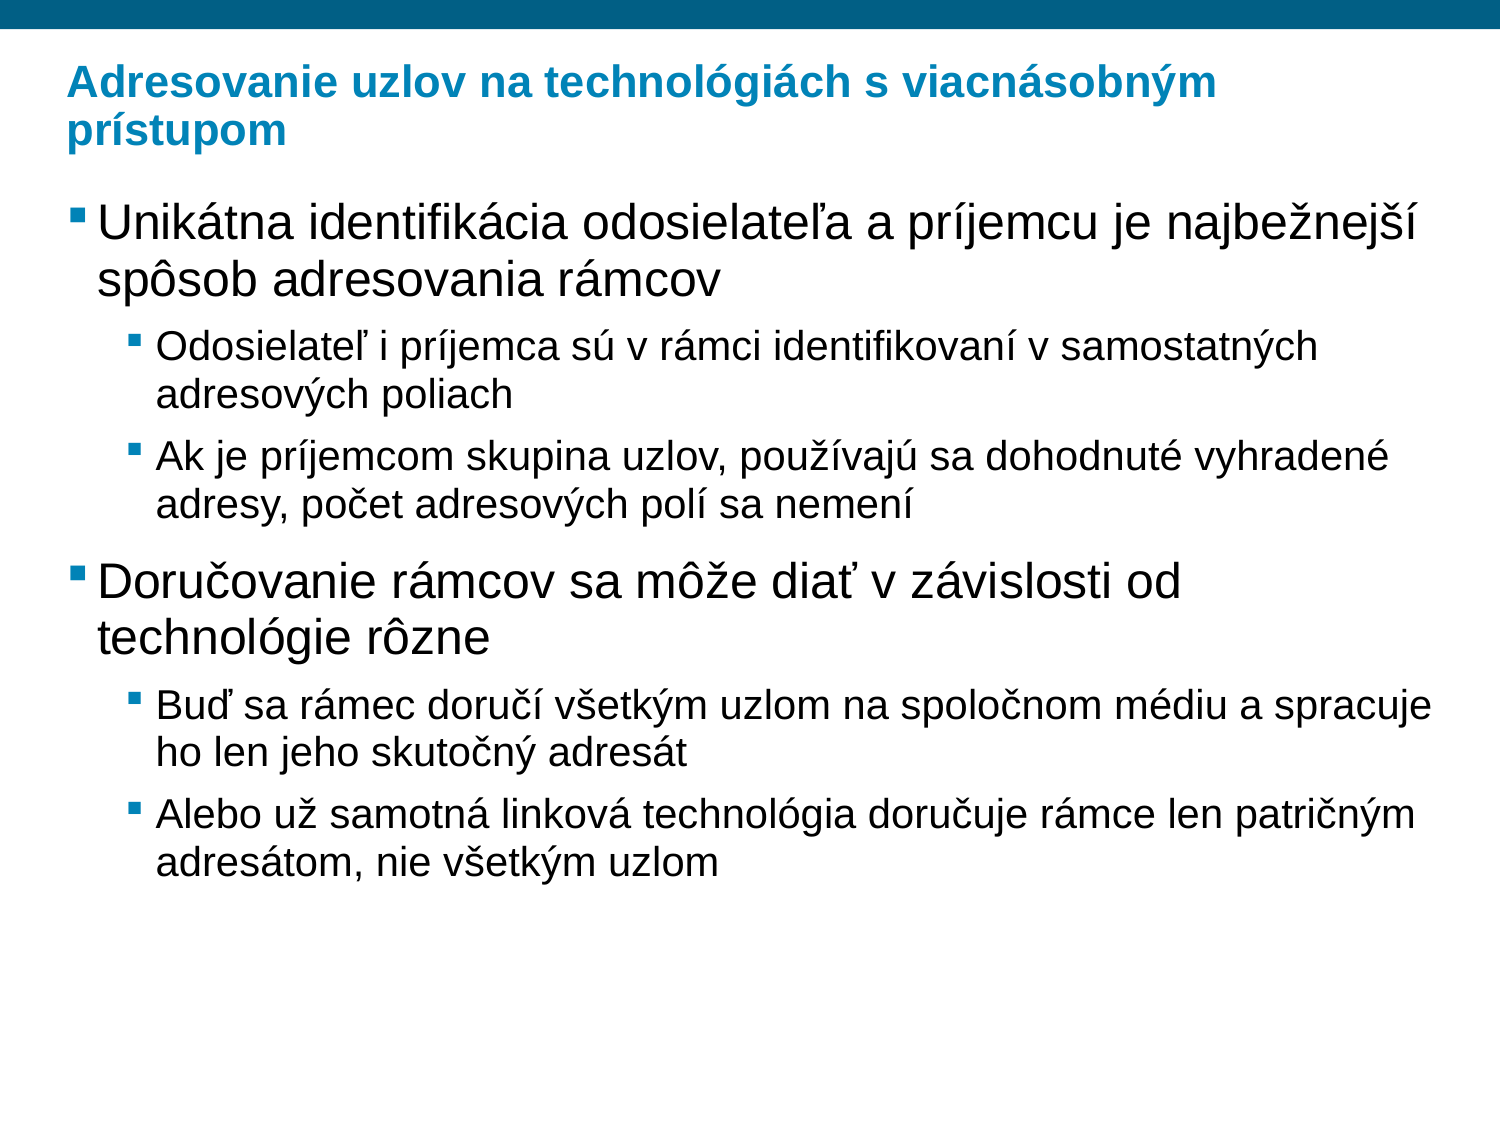

# Adresovanie uzlov na technológiách s viacnásobným prístupom
Unikátna identifikácia odosielateľa a príjemcu je najbežnejší spôsob adresovania rámcov
Odosielateľ i príjemca sú v rámci identifikovaní v samostatných adresových poliach
Ak je príjemcom skupina uzlov, používajú sa dohodnuté vyhradené adresy, počet adresových polí sa nemení
Doručovanie rámcov sa môže diať v závislosti od technológie rôzne
Buď sa rámec doručí všetkým uzlom na spoločnom médiu a spracuje ho len jeho skutočný adresát
Alebo už samotná linková technológia doručuje rámce len patričným adresátom, nie všetkým uzlom